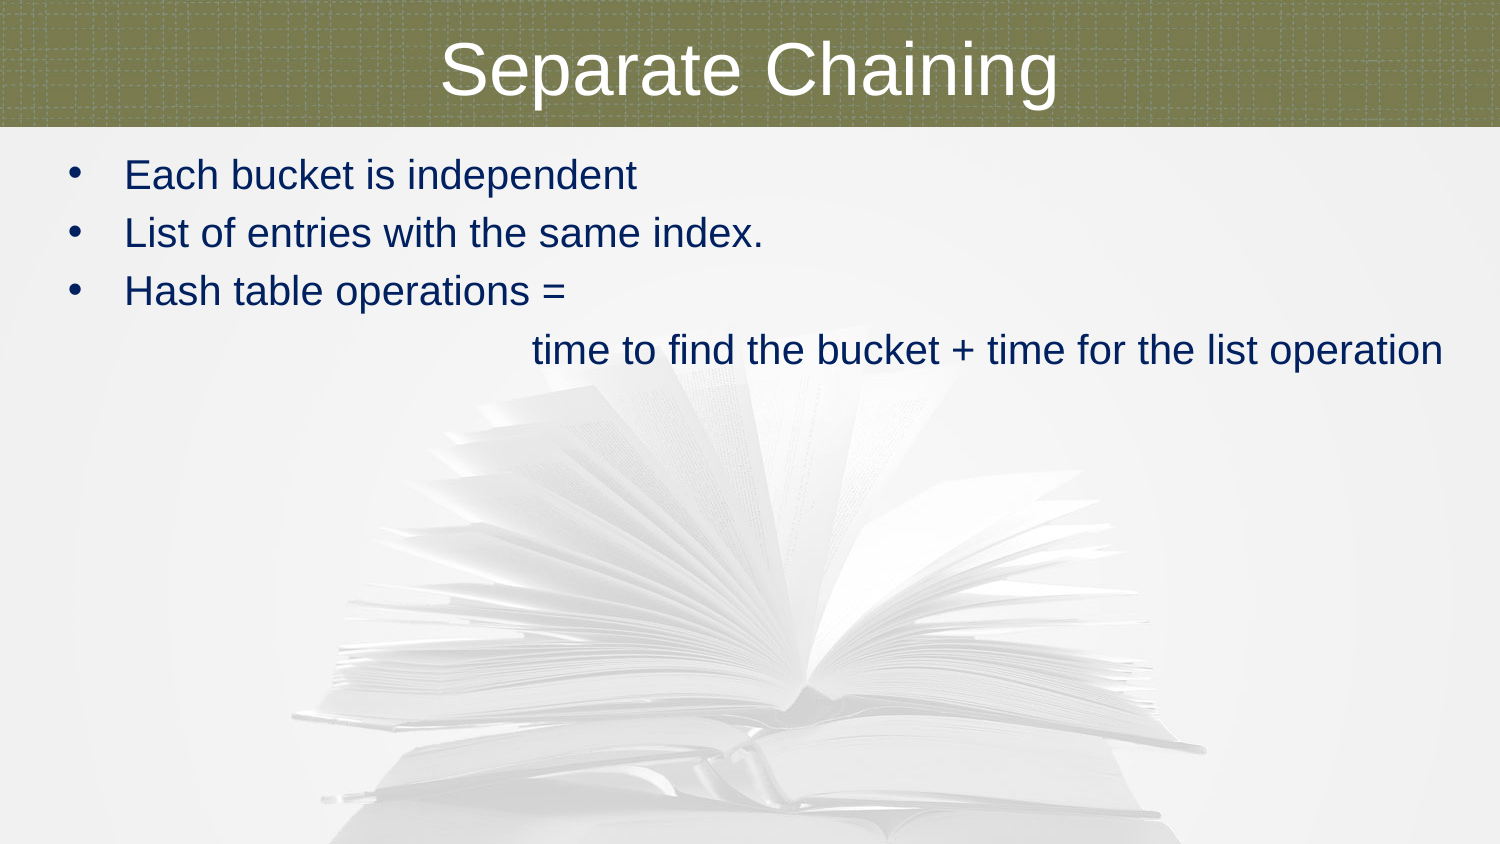

Separate Chaining
Each bucket is independent
List of entries with the same index.
Hash table operations =
time to find the bucket + time for the list operation